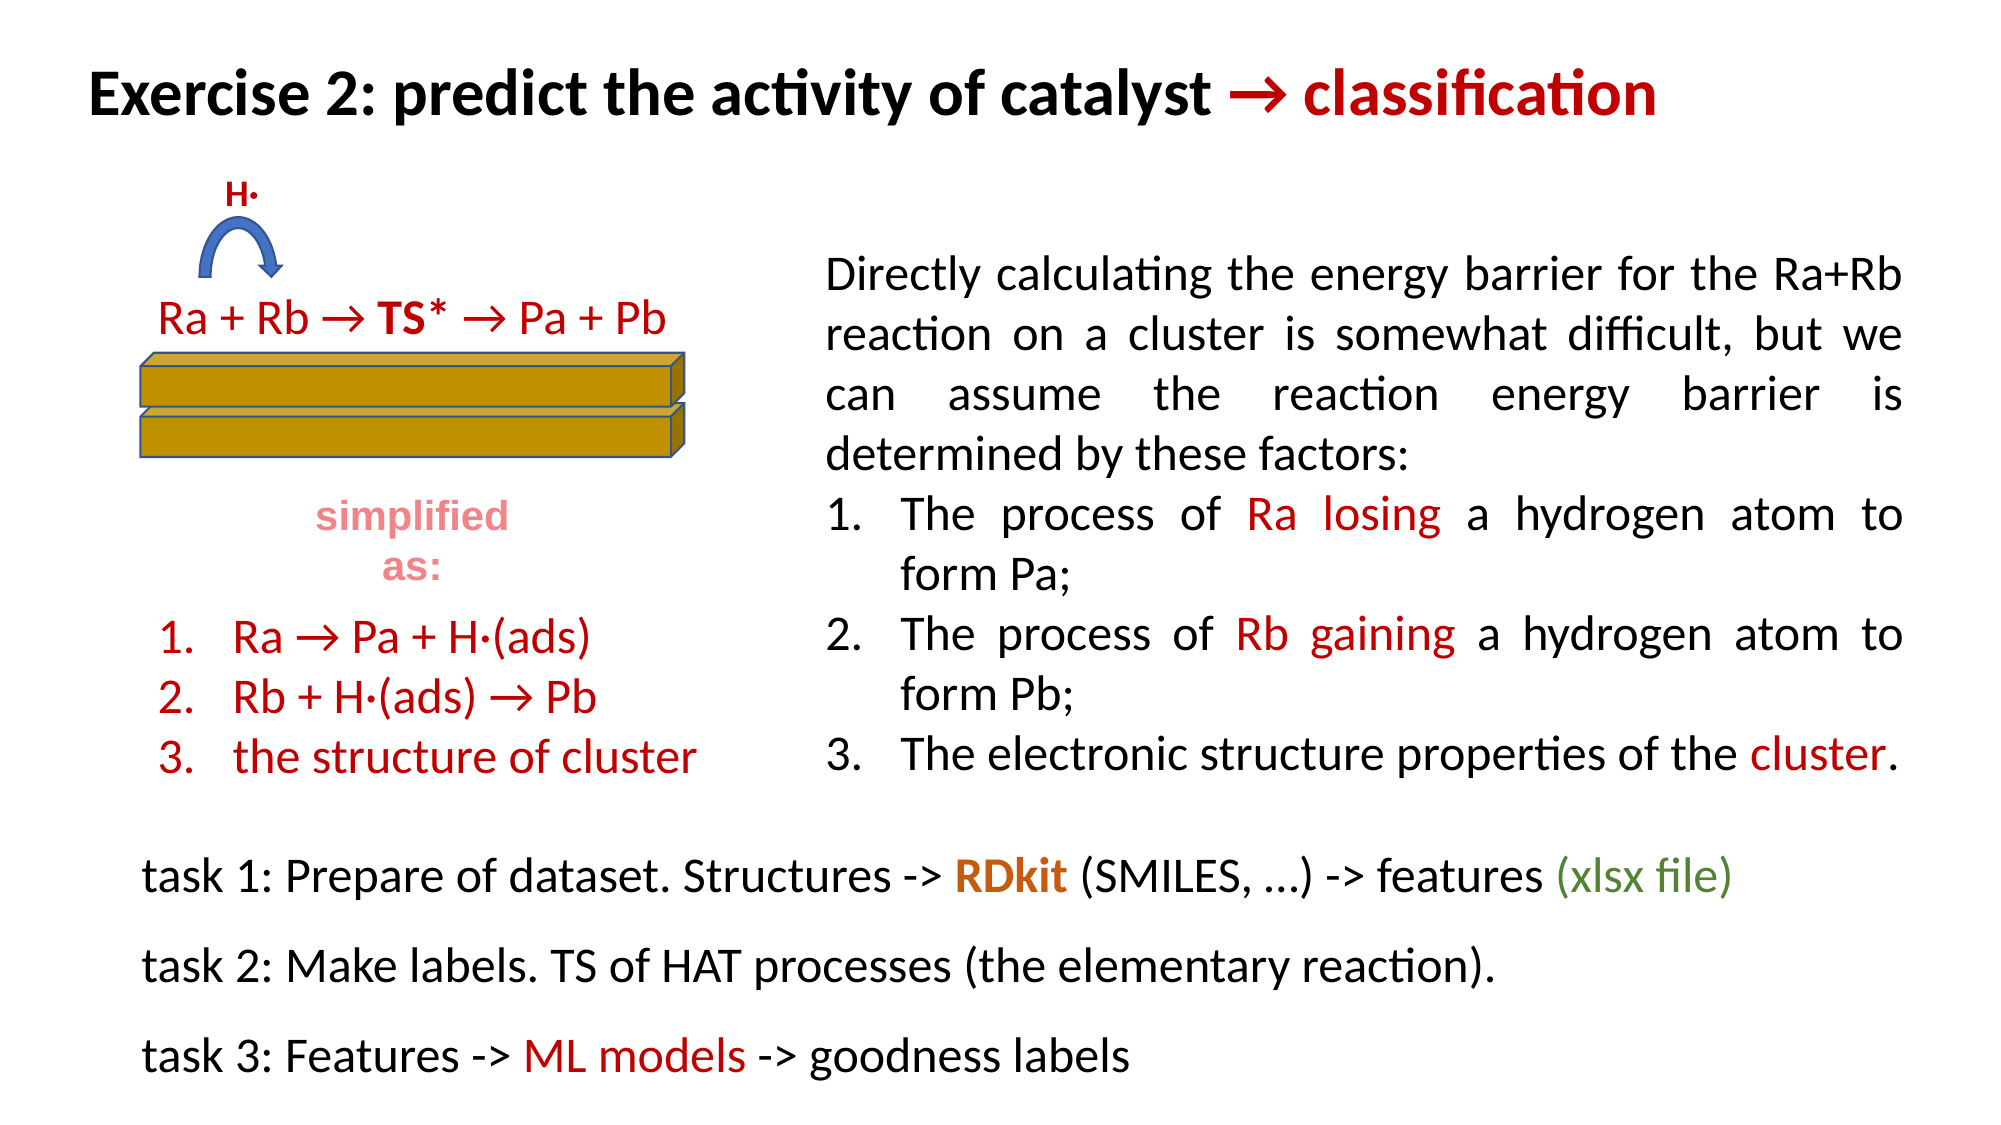

Exercise 2: predict the activity of catalyst → classification
H·

Directly calculating the energy barrier for the Ra+Rb reaction on a cluster is somewhat difficult, but we can assume the reaction energy barrier is determined by these factors:
The process of Ra losing a hydrogen atom to form Pa;
The process of Rb gaining a hydrogen atom to form Pb;
The electronic structure properties of the cluster.
Ra + Rb → TS* → Pa + Pb

simplified
as:
Ra → Pa + H·(ads)
Rb + H·(ads) → Pb
the structure of cluster
task 1: Prepare of dataset. Structures -> RDkit (SMILES, …) -> features (xlsx file)
task 2: Make labels. TS of HAT processes (the elementary reaction).
task 3: Features -> ML models -> goodness labels